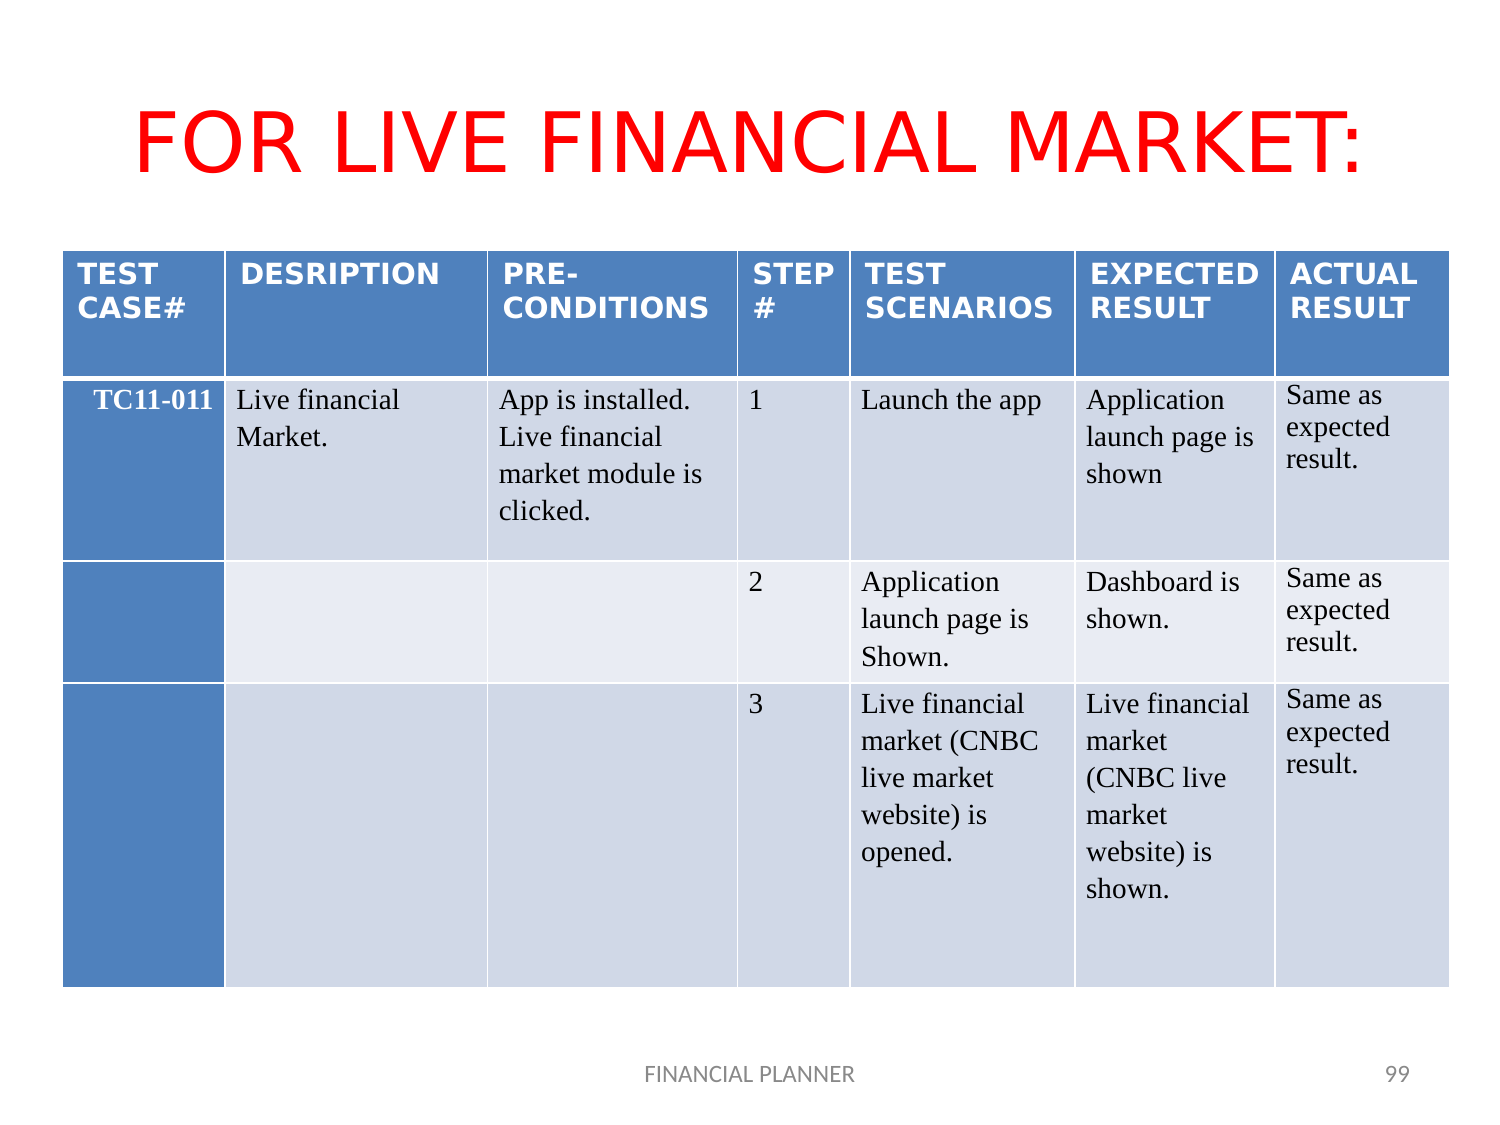

# FOR LIVE FINANCIAL MARKET:
| TEST CASE# | DESRIPTION | PRE- CONDITIONS | STEP# | TEST SCENARIOS | EXPECTED RESULT | ACTUAL RESULT |
| --- | --- | --- | --- | --- | --- | --- |
| TC11-011 | Live financial Market. | App is installed. Live financial market module is clicked. | 1 | Launch the app | Application launch page is shown | Same as expected result. |
|  |  |  | 2 | Application launch page is Shown. | Dashboard is shown. | Same as expected result. |
|  |  |  | 3 | Live financial market (CNBC live market website) is opened. | Live financial market (CNBC live market website) is shown. | Same as expected result. |
FINANCIAL PLANNER
99